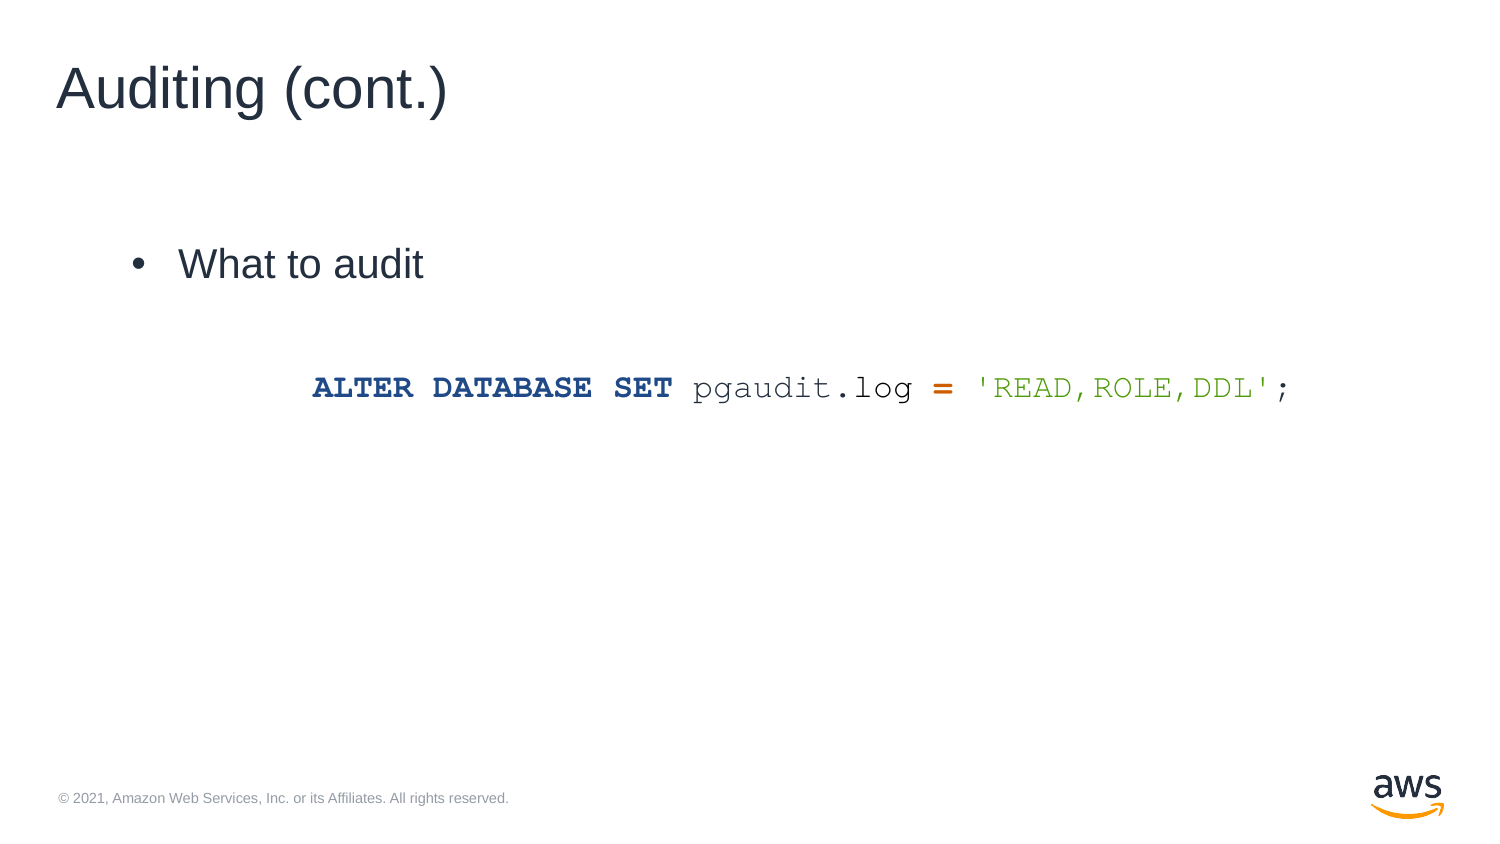

# Auditing (cont.)
What to audit

      ALTER DATABASE SET pgaudit.log = 'READ,ROLE,DDL';